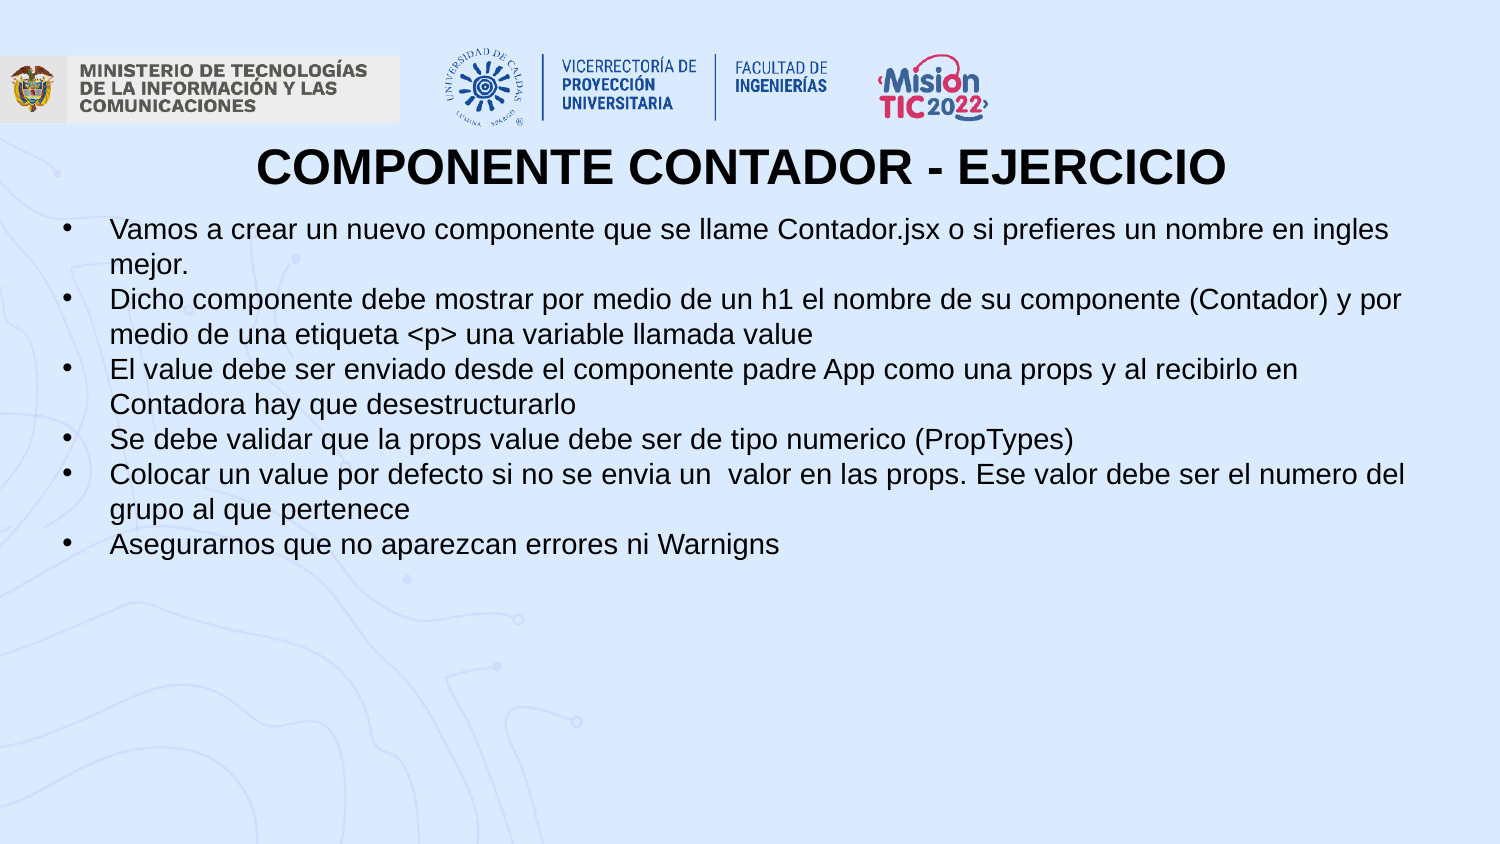

COMPONENTE CONTADOR - EJERCICIO
Vamos a crear un nuevo componente que se llame Contador.jsx o si prefieres un nombre en ingles mejor.
Dicho componente debe mostrar por medio de un h1 el nombre de su componente (Contador) y por medio de una etiqueta <p> una variable llamada value
El value debe ser enviado desde el componente padre App como una props y al recibirlo en Contadora hay que desestructurarlo
Se debe validar que la props value debe ser de tipo numerico (PropTypes)
Colocar un value por defecto si no se envia un  valor en las props. Ese valor debe ser el numero del grupo al que pertenece
Asegurarnos que no aparezcan errores ni Warnigns